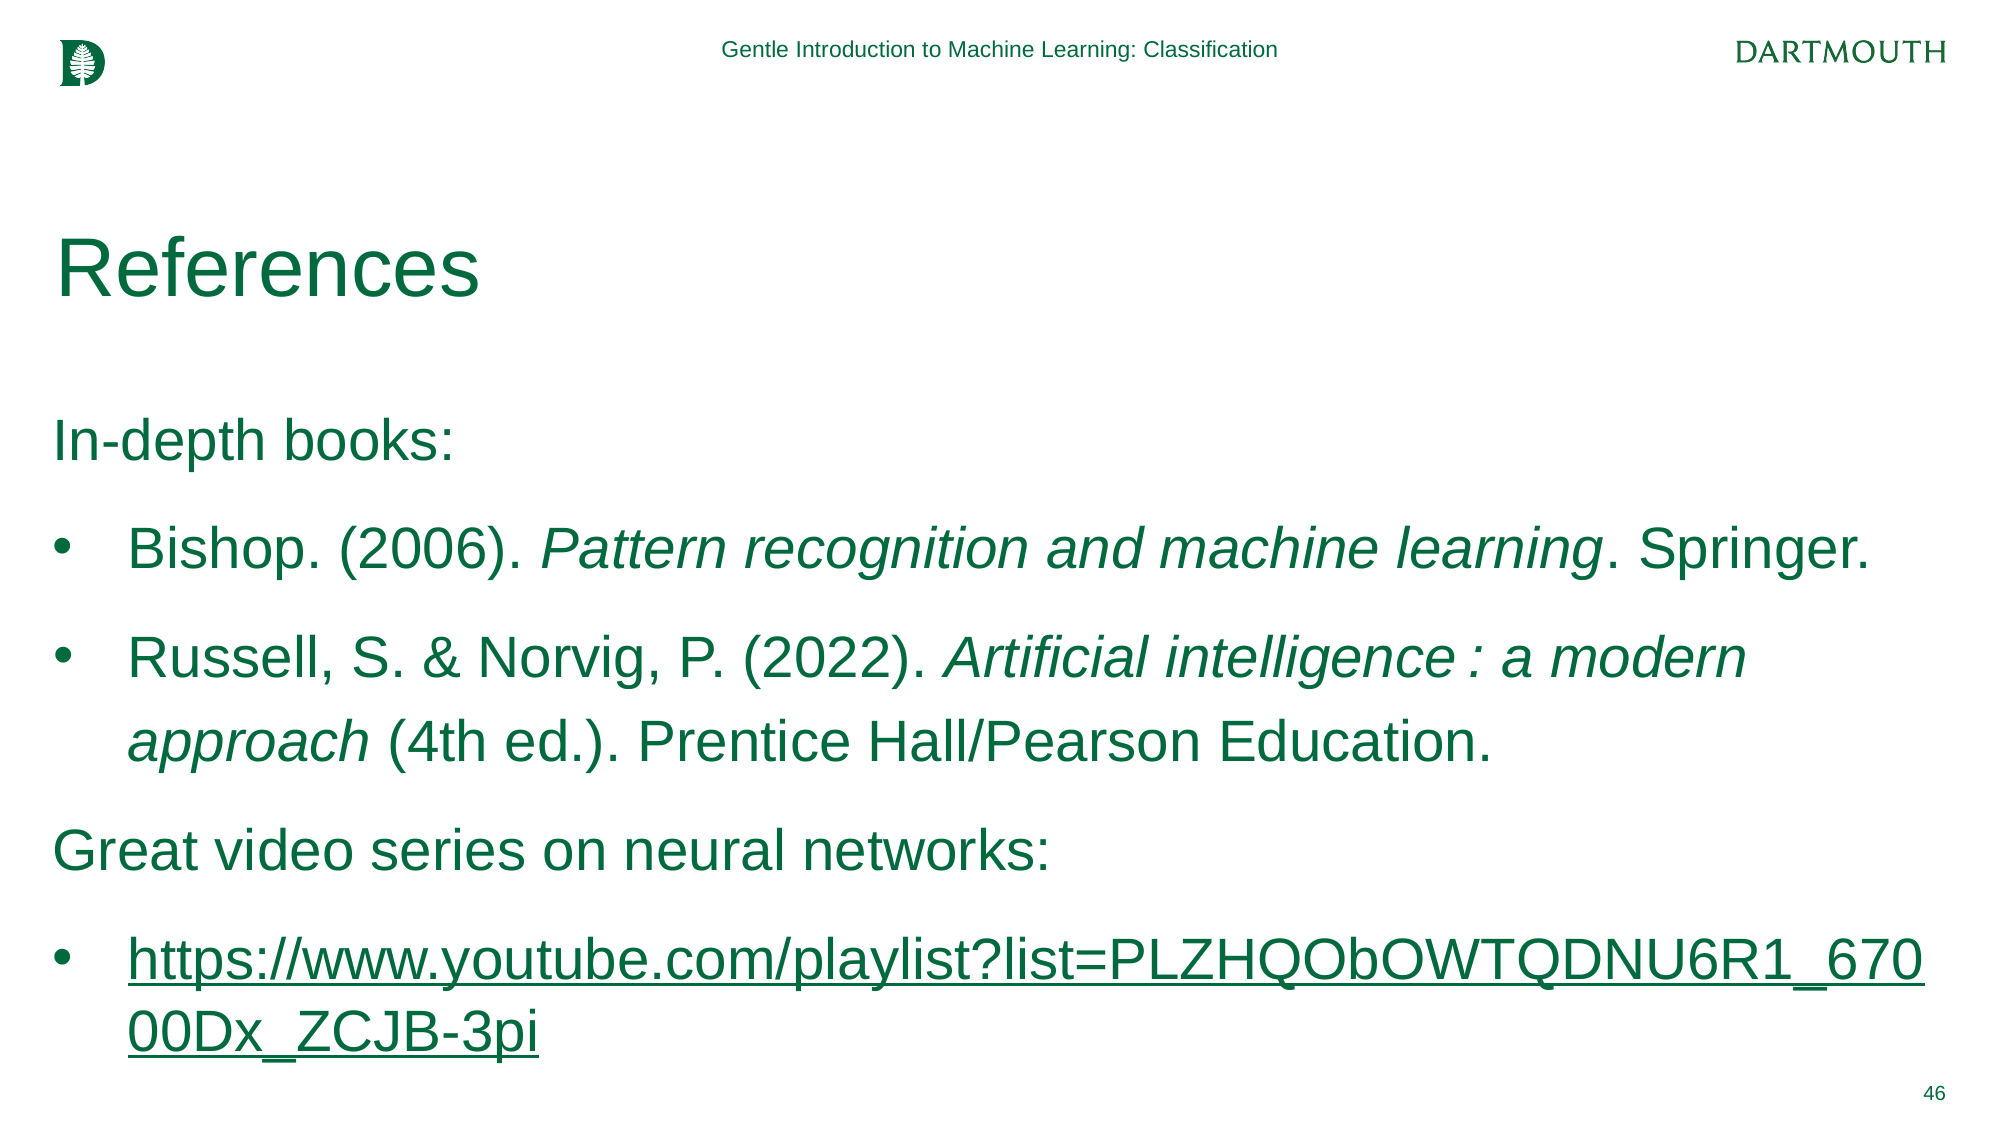

Gentle Introduction to Machine Learning: Classification
# References
In-depth books:
Bishop. (2006). Pattern recognition and machine learning. Springer.
Russell, S. & Norvig, P. (2022). Artificial intelligence : a modern approach (4th ed.). Prentice Hall/Pearson Education.
Great video series on neural networks:
https://www.youtube.com/playlist?list=PLZHQObOWTQDNU6R1_67000Dx_ZCJB-3pi

46